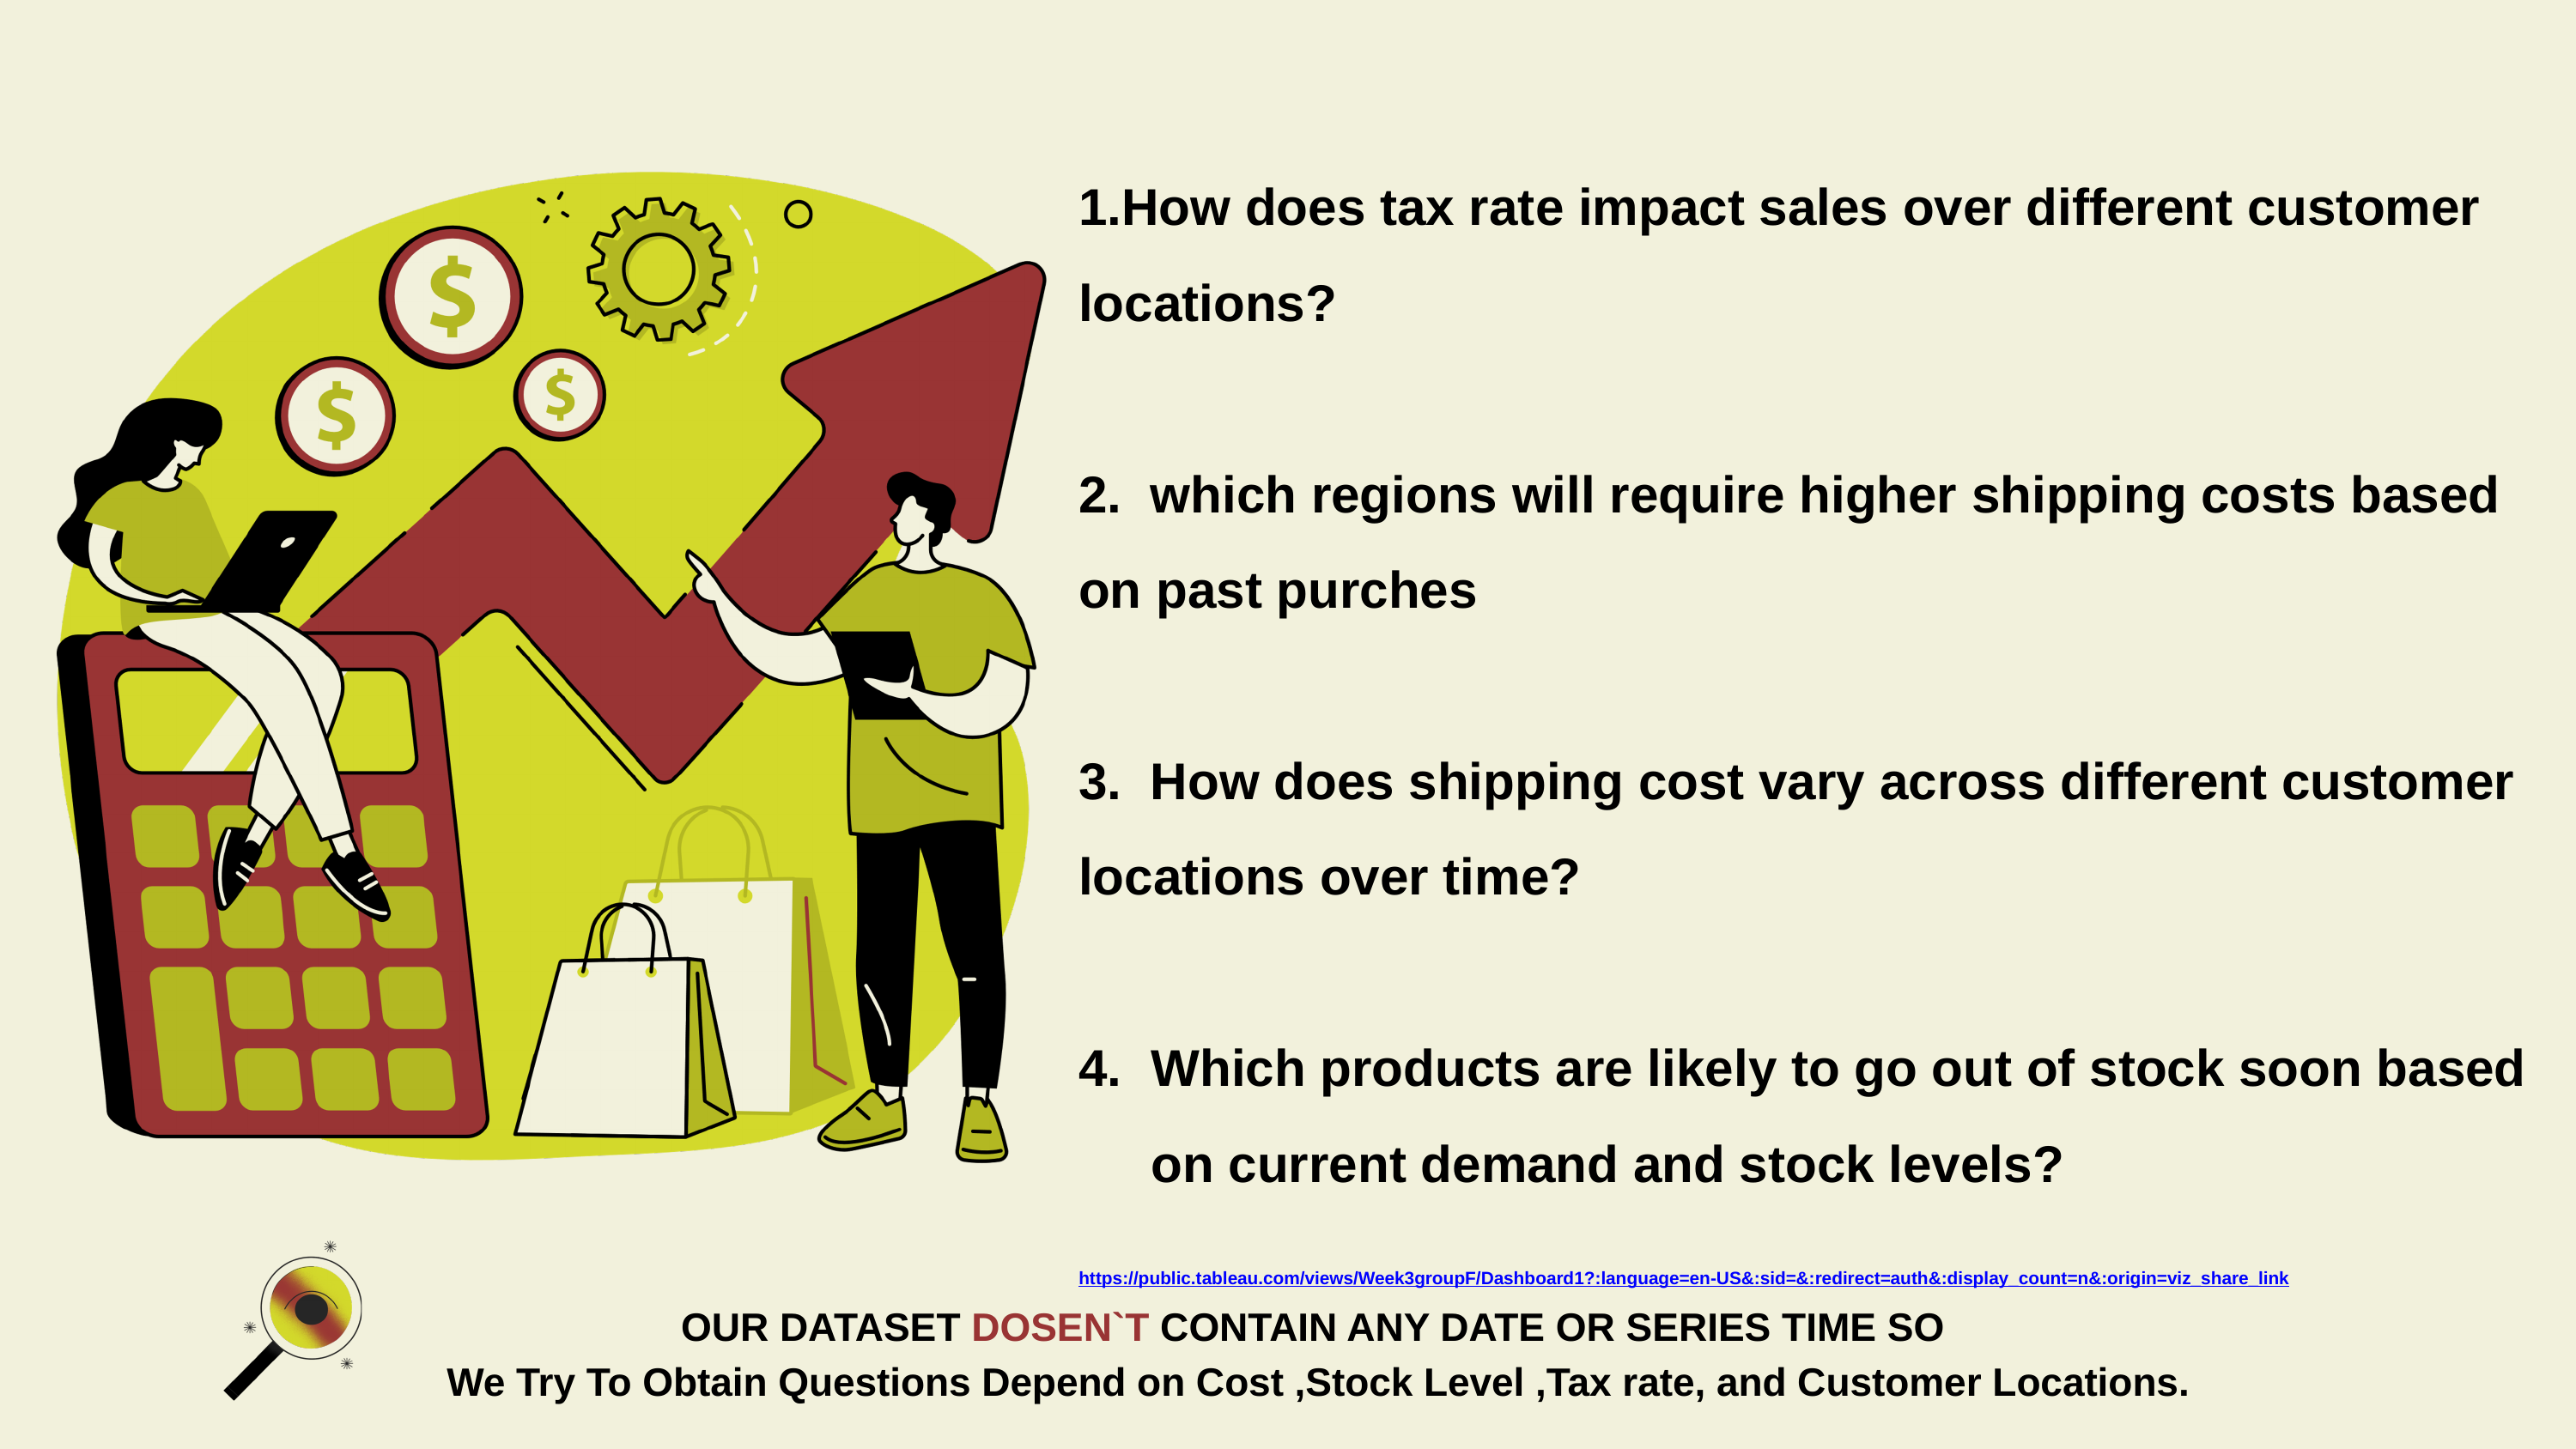

1.How does tax rate impact sales over different customer locations?

2.  which regions will require higher shipping costs based on past purches

3.  How does shipping cost vary across different customer locations over time?

Which products are likely to go out of stock soon based on current demand and stock levels?
https://public.tableau.com/views/Week3groupF/Dashboard1?:language=en-US&:sid=&:redirect=auth&:display_count=n&:origin=viz_share_link

OUR DATASET DOSEN`T CONTAIN ANY DATE OR SERIES TIME SO
We Try To Obtain Questions Depend on Cost ,Stock Level ,Tax rate, and Customer Locations.